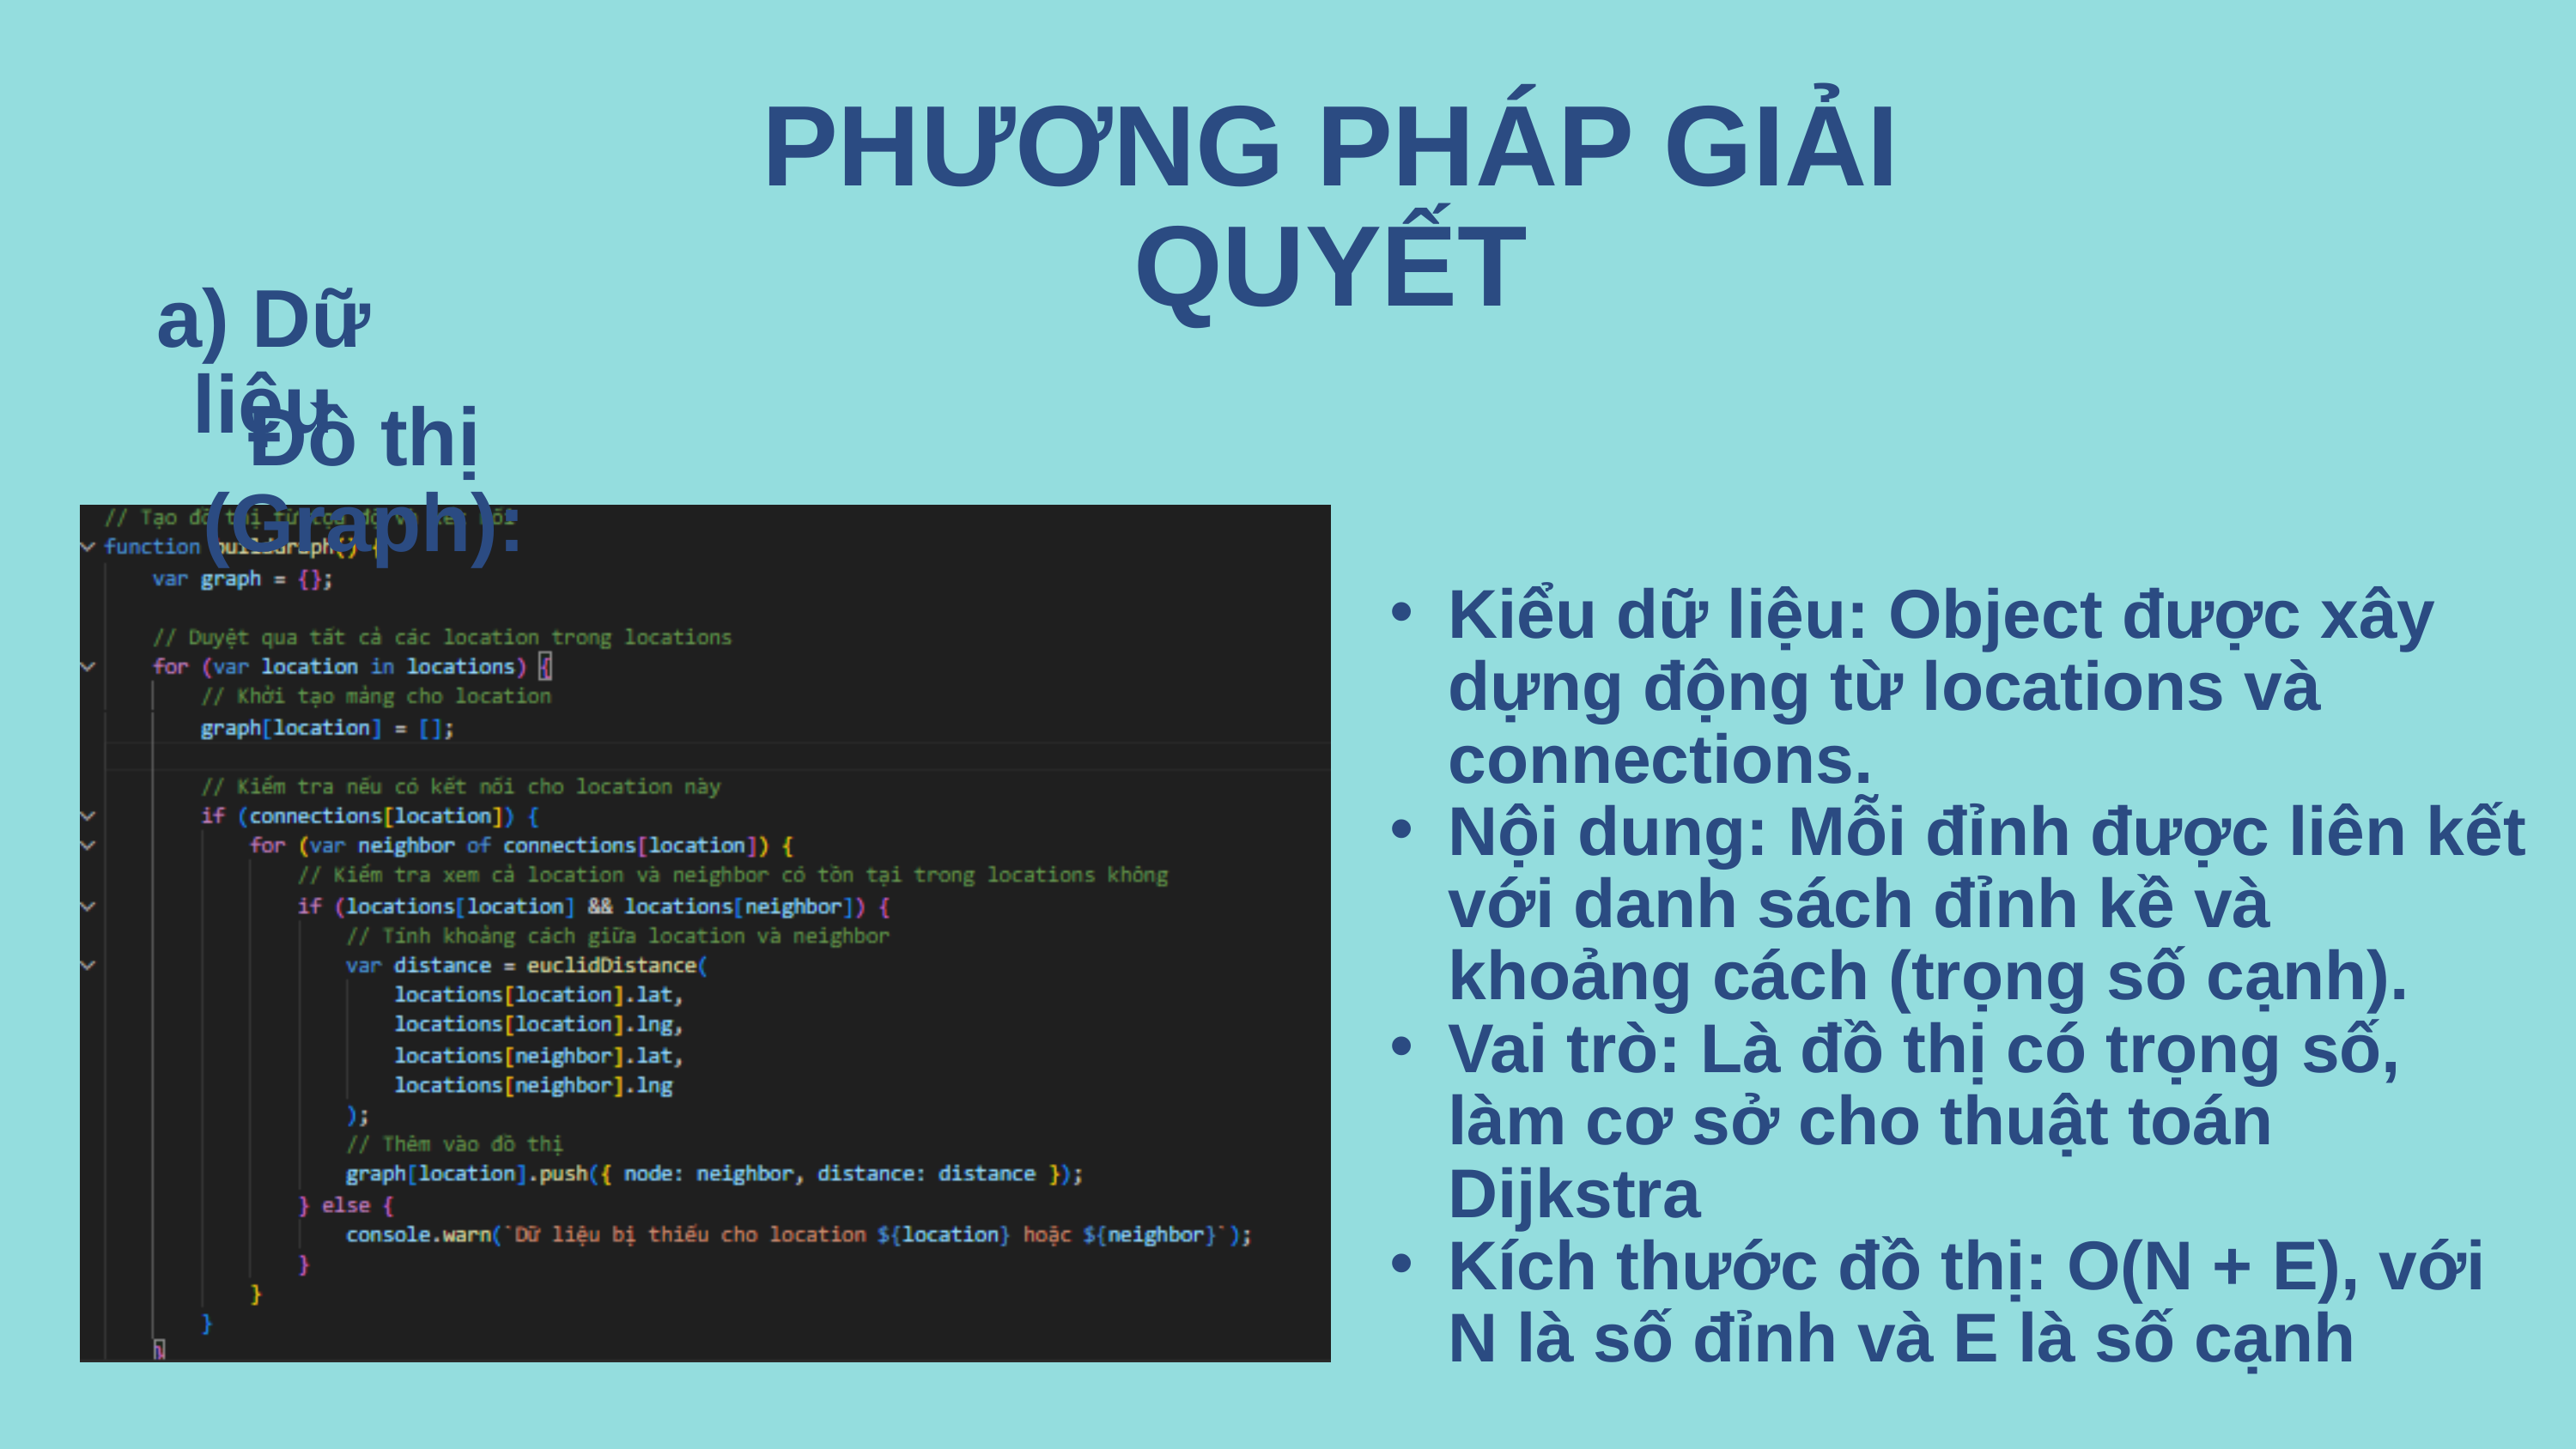

PHƯƠNG PHÁP GIẢI QUYẾT
a) Dữ liệu
Đồ thị (Graph):

Kiểu dữ liệu: Object được xây dựng động từ locations và connections.
Nội dung: Mỗi đỉnh được liên kết với danh sách đỉnh kề và khoảng cách (trọng số cạnh).
Vai trò: Là đồ thị có trọng số, làm cơ sở cho thuật toán Dijkstra
Kích thước đồ thị: O(N + E), với N là số đỉnh và E là số cạnh